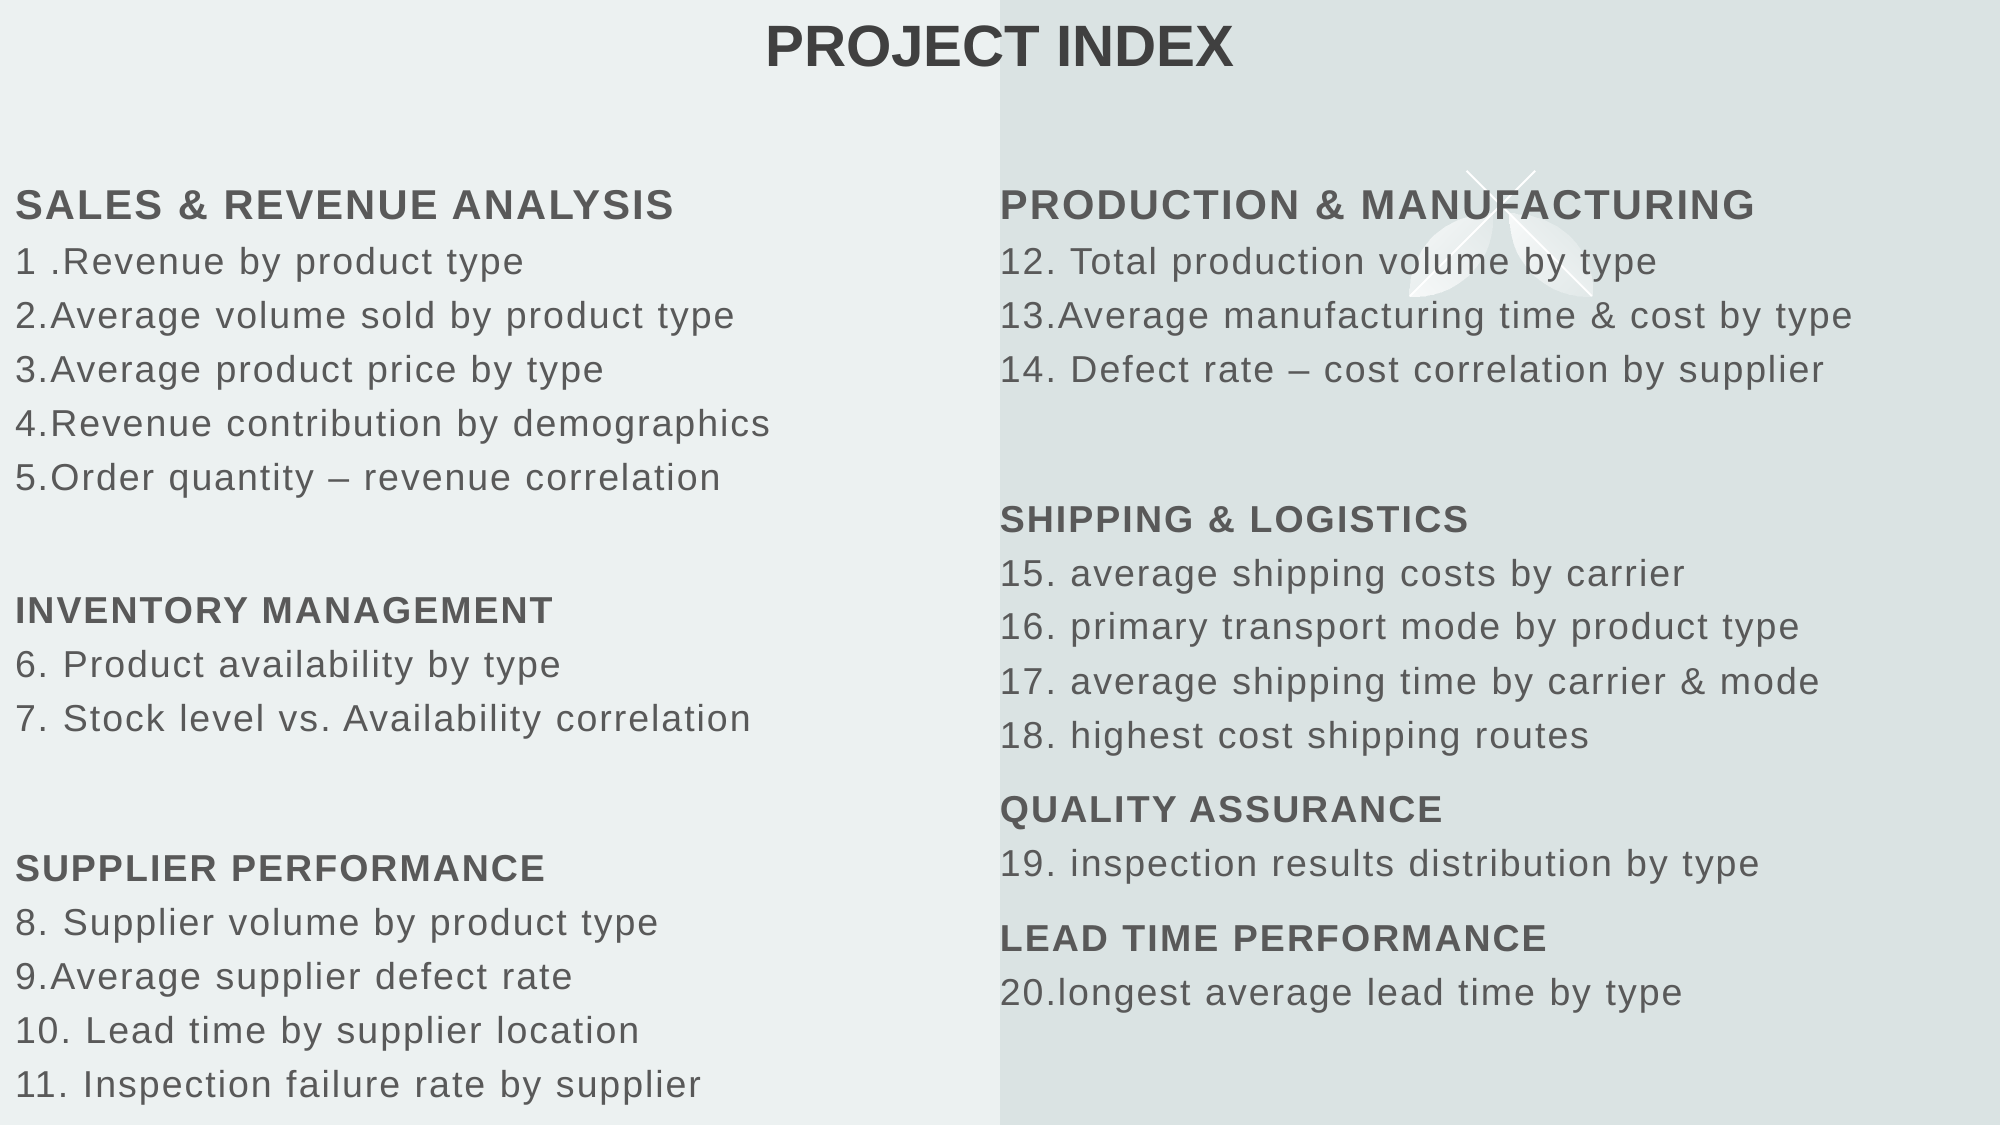

# Project Index
Sales & Revenue Analysis
1 .Revenue by product type
2.Average volume sold by product type
3.Average product price by type
4.Revenue contribution by demographics
5.Order quantity – revenue correlation

Inventory Management
6. Product availability by type
7. Stock level vs. Availability correlation

Supplier Performance
8. Supplier volume by product type
9.Average supplier defect rate
10. Lead time by supplier location
11. Inspection failure rate by supplier

Production & Manufacturing
12. Total production volume by type
13.Average manufacturing time & cost by type
14. Defect rate – cost correlation by supplier

SHIPPING & LOGISTICS
15. average shipping costs by carrier
16. primary transport mode by product type
17. average shipping time by carrier & mode
18. highest cost shipping routes
QUALITY ASSURANCE
19. inspection results distribution by type
LEAD TIME PERFORMANCE
20.longest average lead time by type